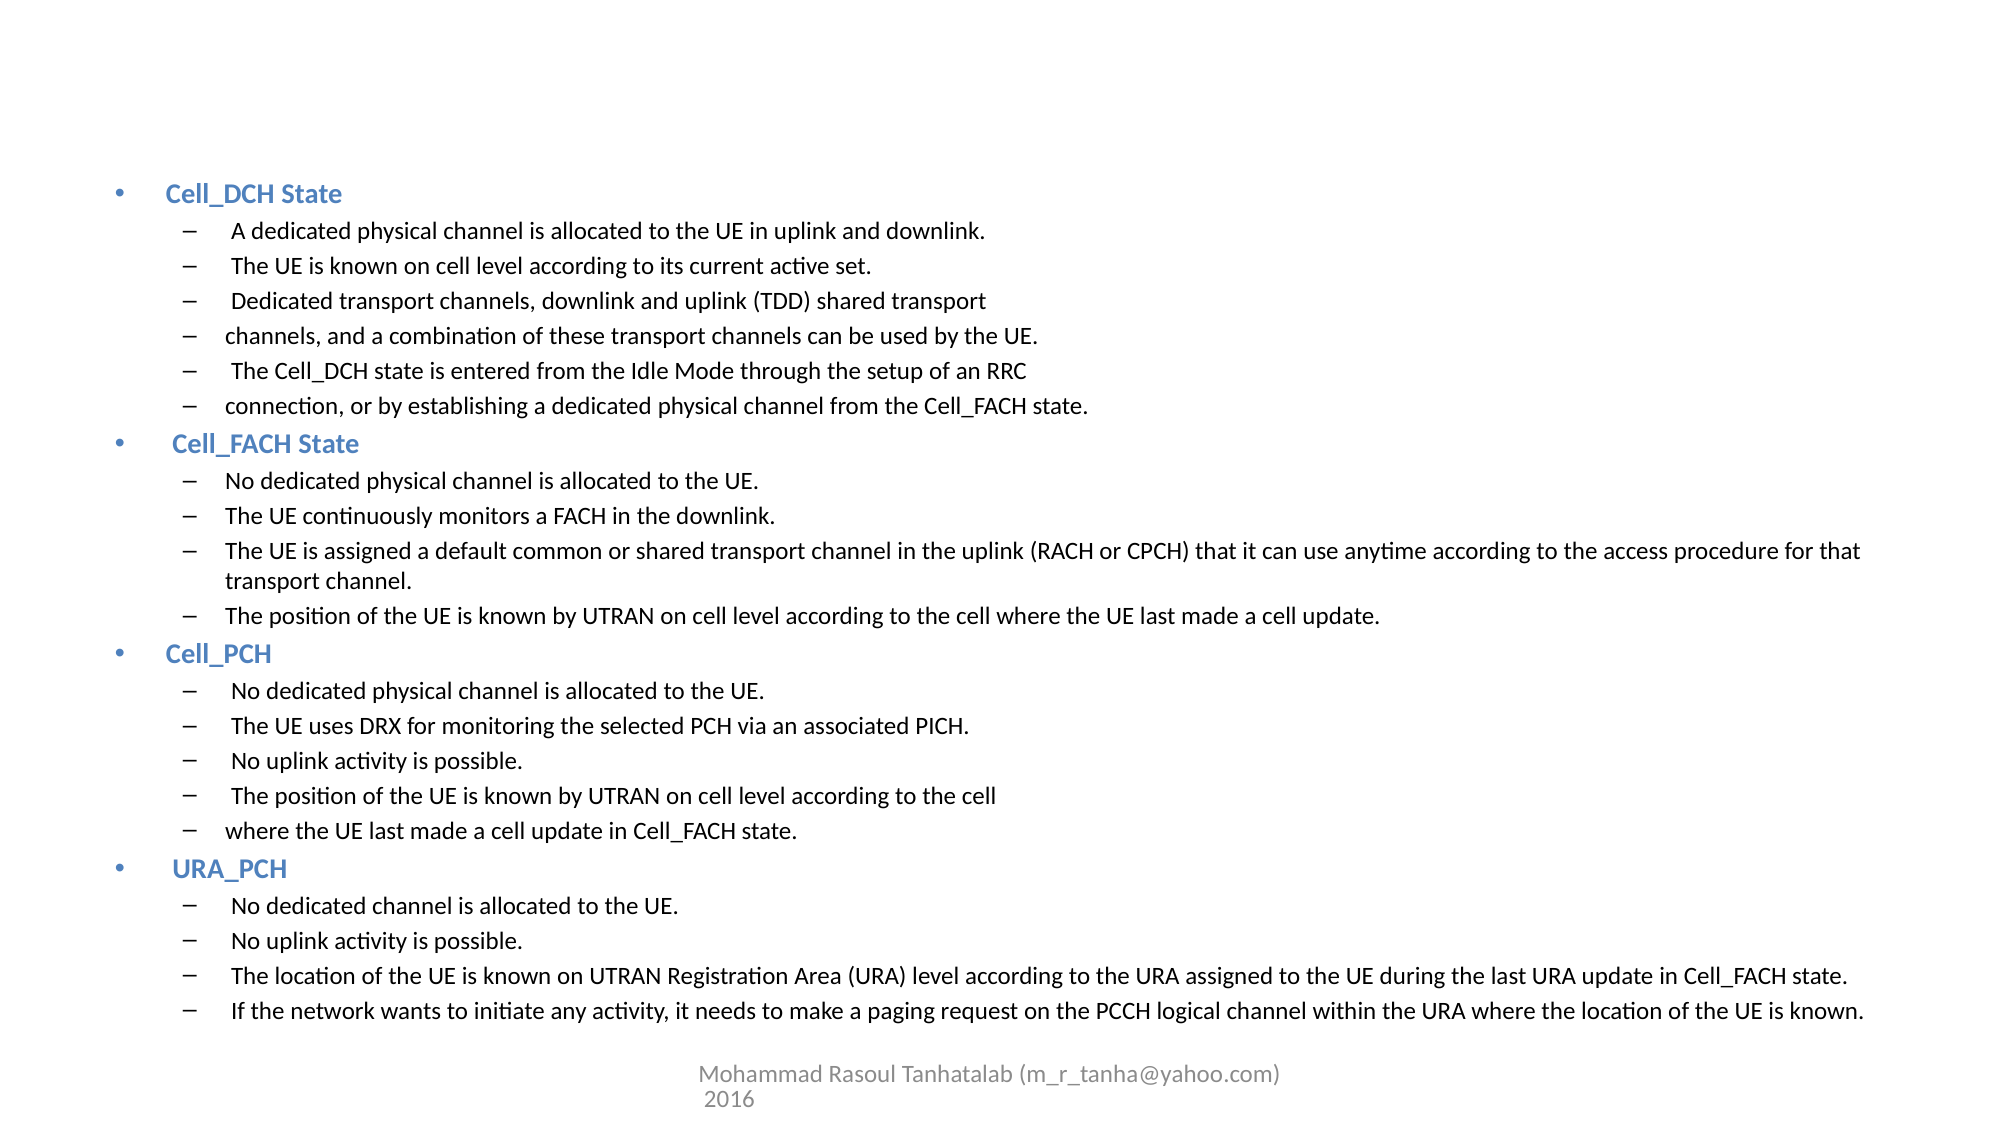

#
Cell_DCH State
 A dedicated physical channel is allocated to the UE in uplink and downlink.
 The UE is known on cell level according to its current active set.
 Dedicated transport channels, downlink and uplink (TDD) shared transport
channels, and a combination of these transport channels can be used by the UE.
 The Cell_DCH state is entered from the Idle Mode through the setup of an RRC
connection, or by establishing a dedicated physical channel from the Cell_FACH state.
 Cell_FACH State
No dedicated physical channel is allocated to the UE.
The UE continuously monitors a FACH in the downlink.
The UE is assigned a default common or shared transport channel in the uplink (RACH or CPCH) that it can use anytime according to the access procedure for that transport channel.
The position of the UE is known by UTRAN on cell level according to the cell where the UE last made a cell update.
Cell_PCH
 No dedicated physical channel is allocated to the UE.
 The UE uses DRX for monitoring the selected PCH via an associated PICH.
 No uplink activity is possible.
 The position of the UE is known by UTRAN on cell level according to the cell
where the UE last made a cell update in Cell_FACH state.
 URA_PCH
 No dedicated channel is allocated to the UE.
 No uplink activity is possible.
 The location of the UE is known on UTRAN Registration Area (URA) level according to the URA assigned to the UE during the last URA update in Cell_FACH state.
 If the network wants to initiate any activity, it needs to make a paging request on the PCCH logical channel within the URA where the location of the UE is known.
Mohammad Rasoul Tanhatalab (m_r_tanha@yahoo.com)    2016